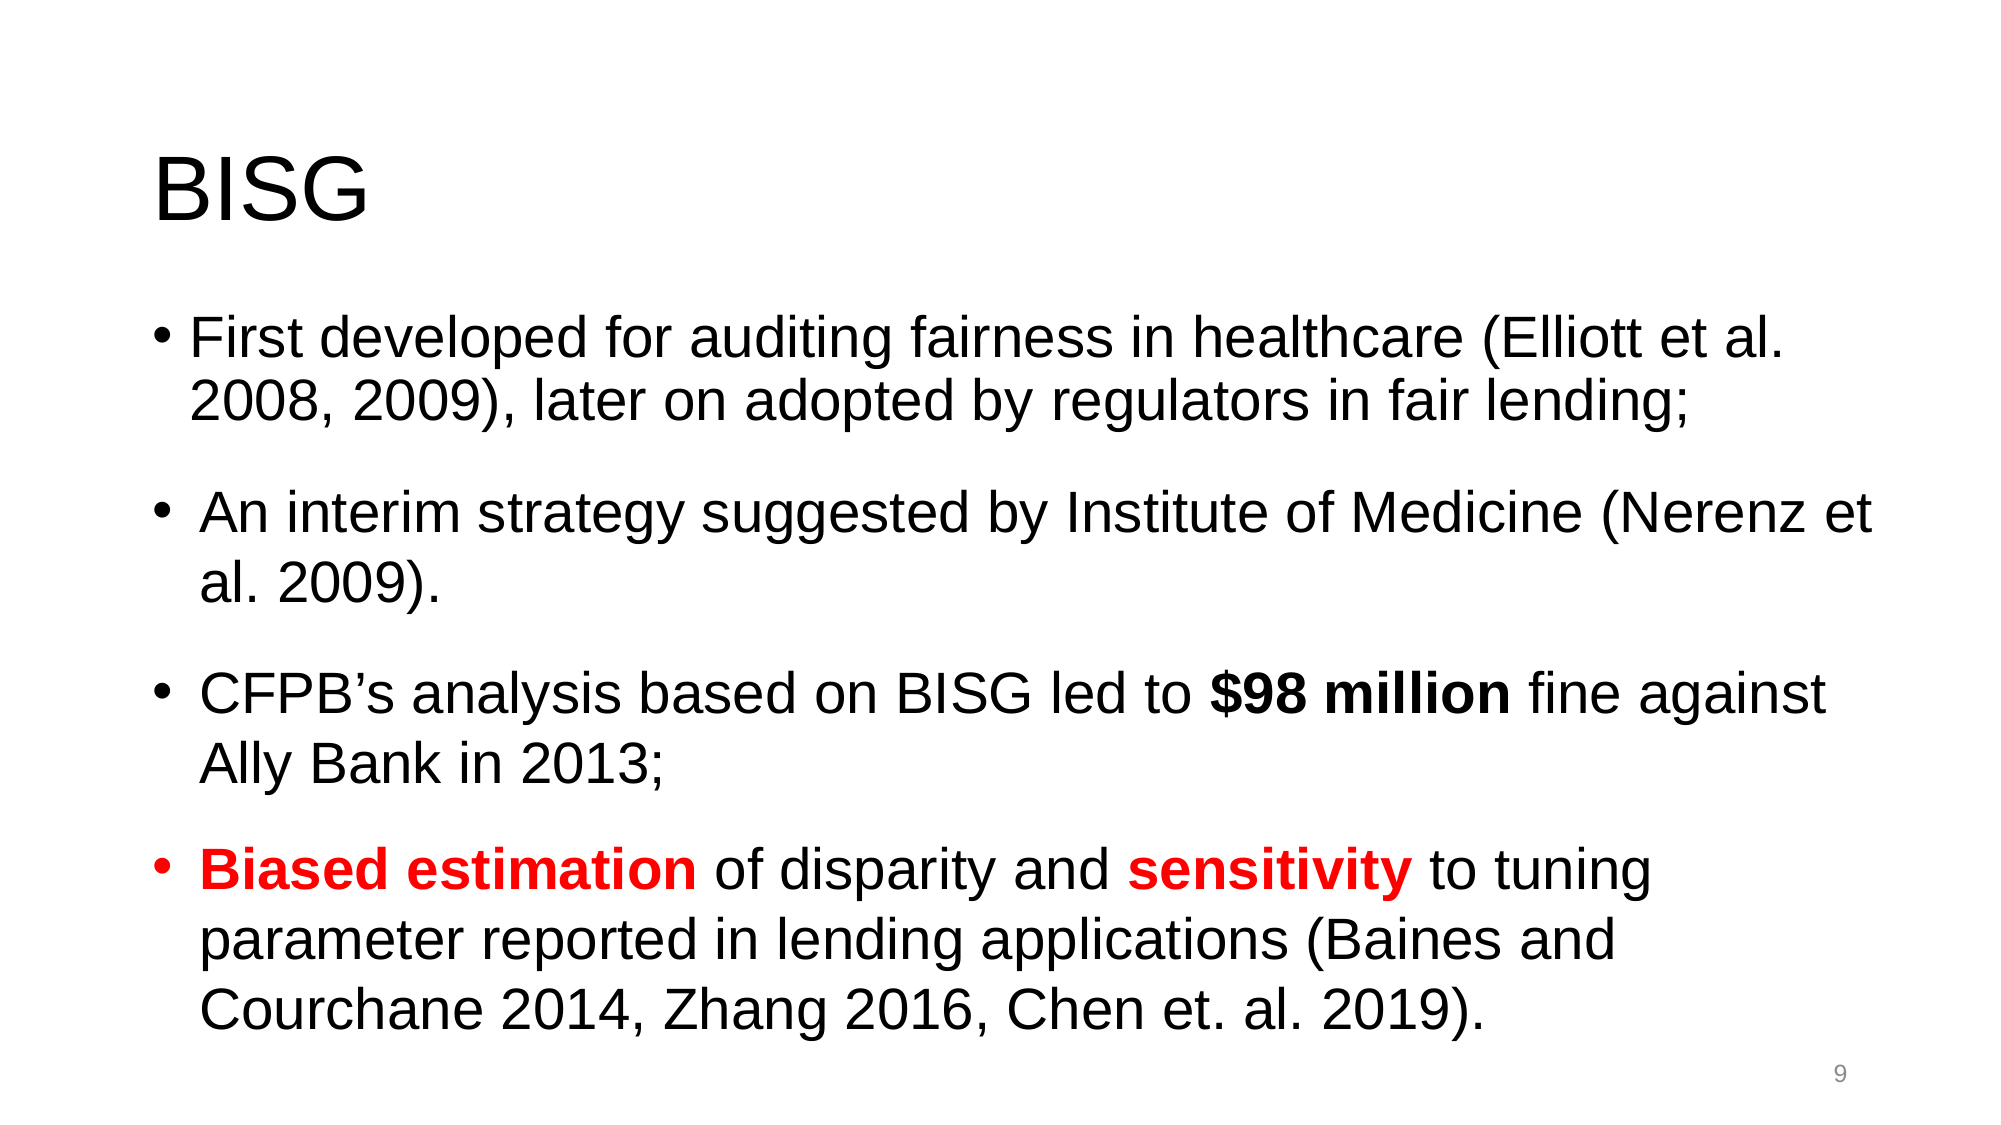

# BISG
First developed for auditing fairness in healthcare (Elliott et al. 2008, 2009), later on adopted by regulators in fair lending;

An interim strategy suggested by Institute of Medicine (Nerenz et al. 2009).
CFPB’s analysis based on BISG led to $98 million fine against Ally Bank in 2013;
Biased estimation of disparity and sensitivity to tuning parameter reported in lending applications (Baines and Courchane 2014, Zhang 2016, Chen et. al. 2019).

9